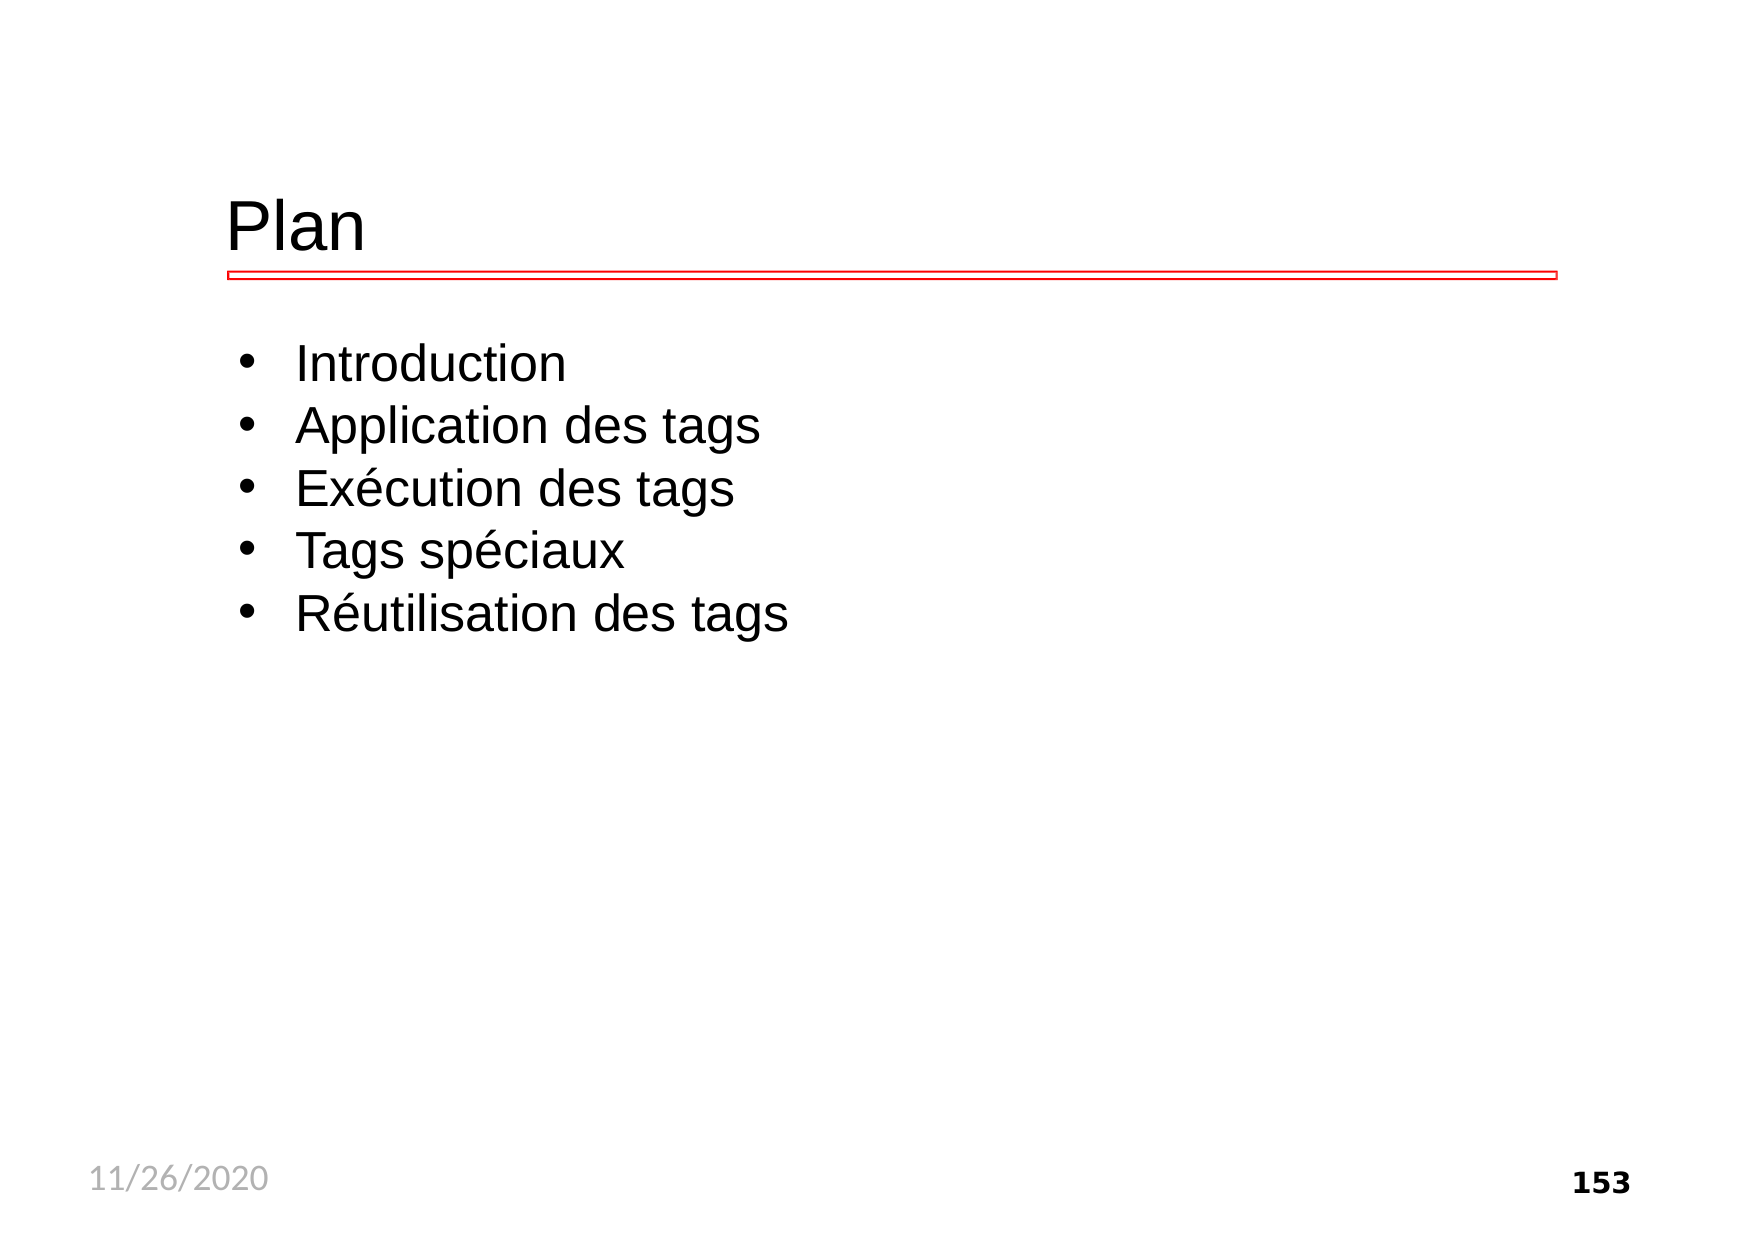

# Plan
Introduction
Application des tags
Exécution des tags
Tags spéciaux
Réutilisation des tags
11/26/2020
153